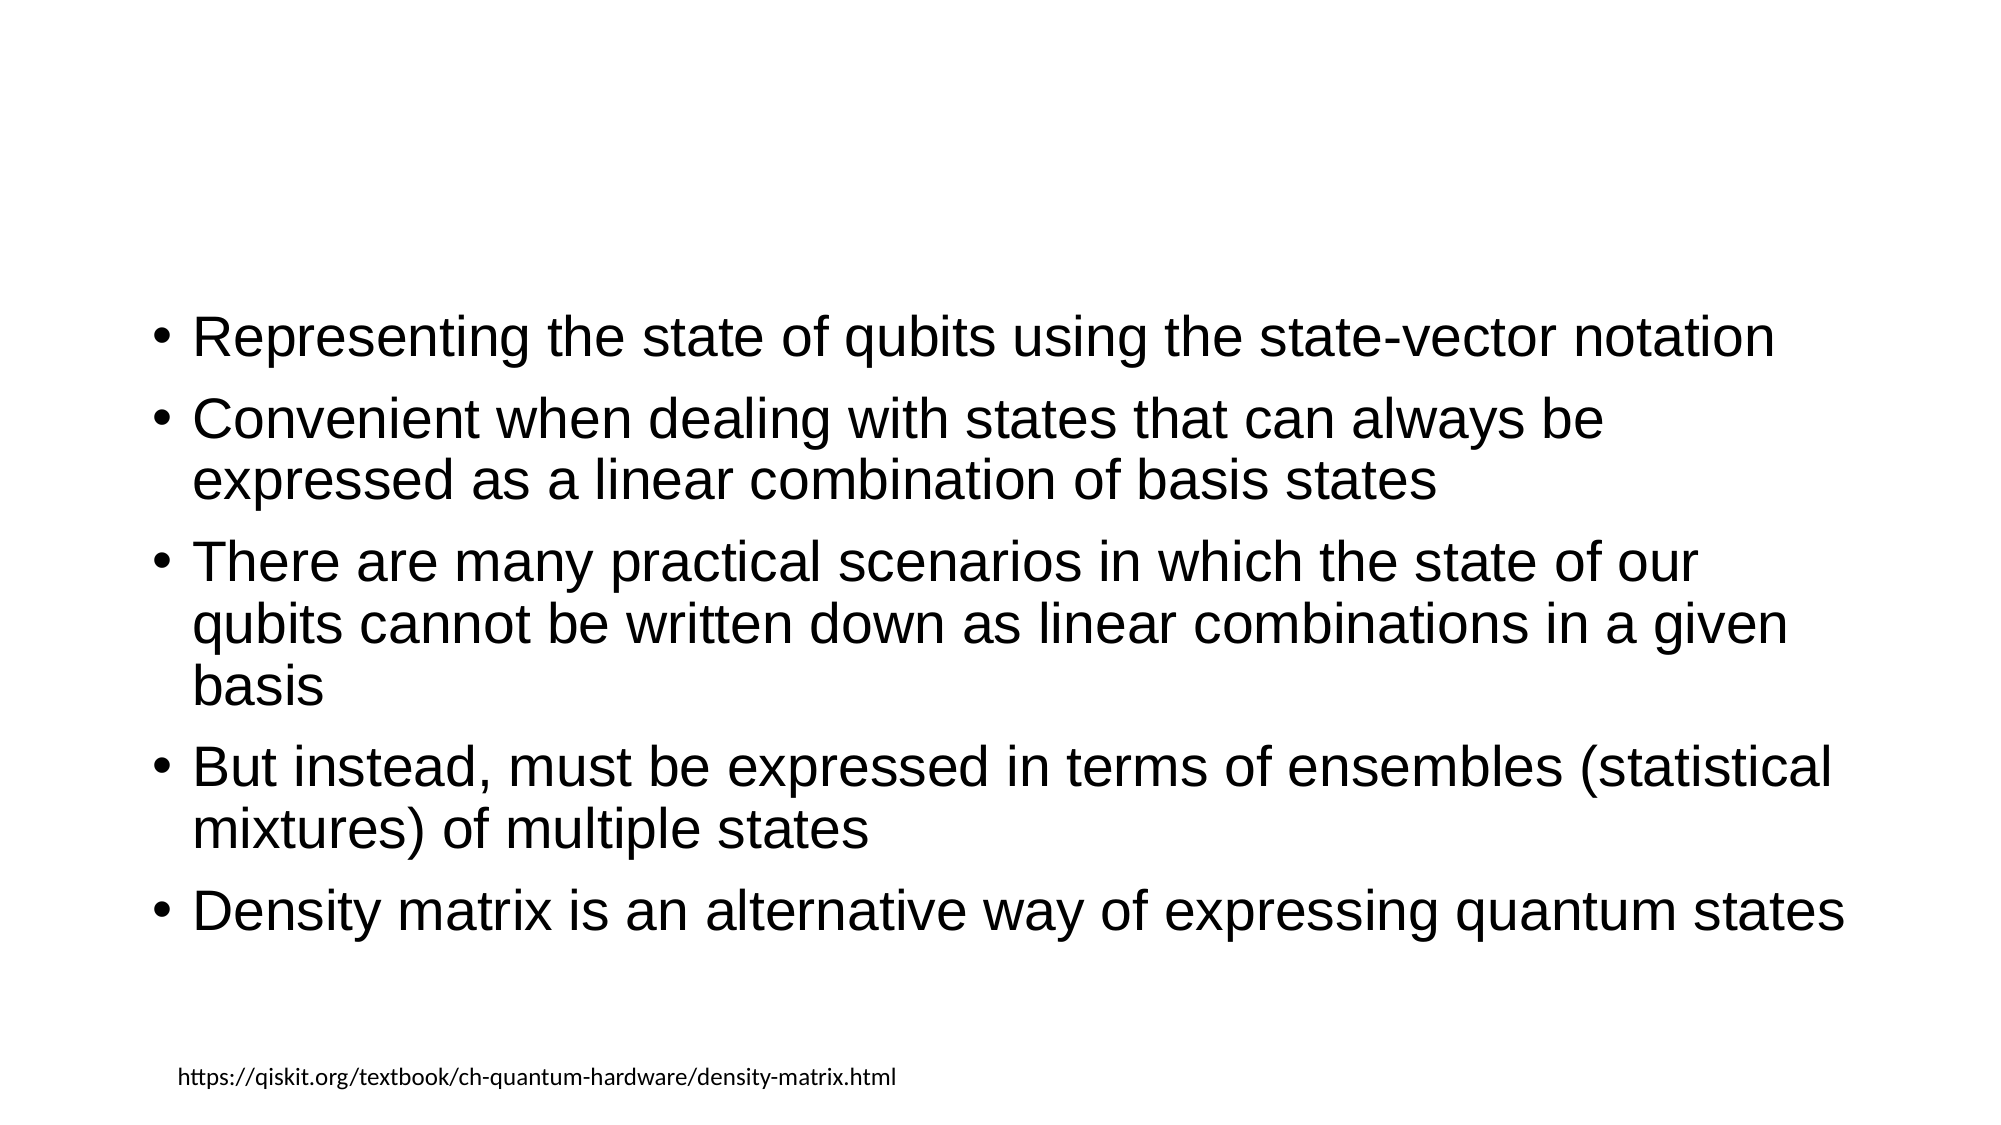

#

Representing the state of qubits using the state-vector notation
Convenient when dealing with states that can always be expressed as a linear combination of basis states
There are many practical scenarios in which the state of our qubits cannot be written down as linear combinations in a given basis
But instead, must be expressed in terms of ensembles (statistical mixtures) of multiple states
Density matrix is an alternative way of expressing quantum states

https://qiskit.org/textbook/ch-quantum-hardware/density-matrix.html